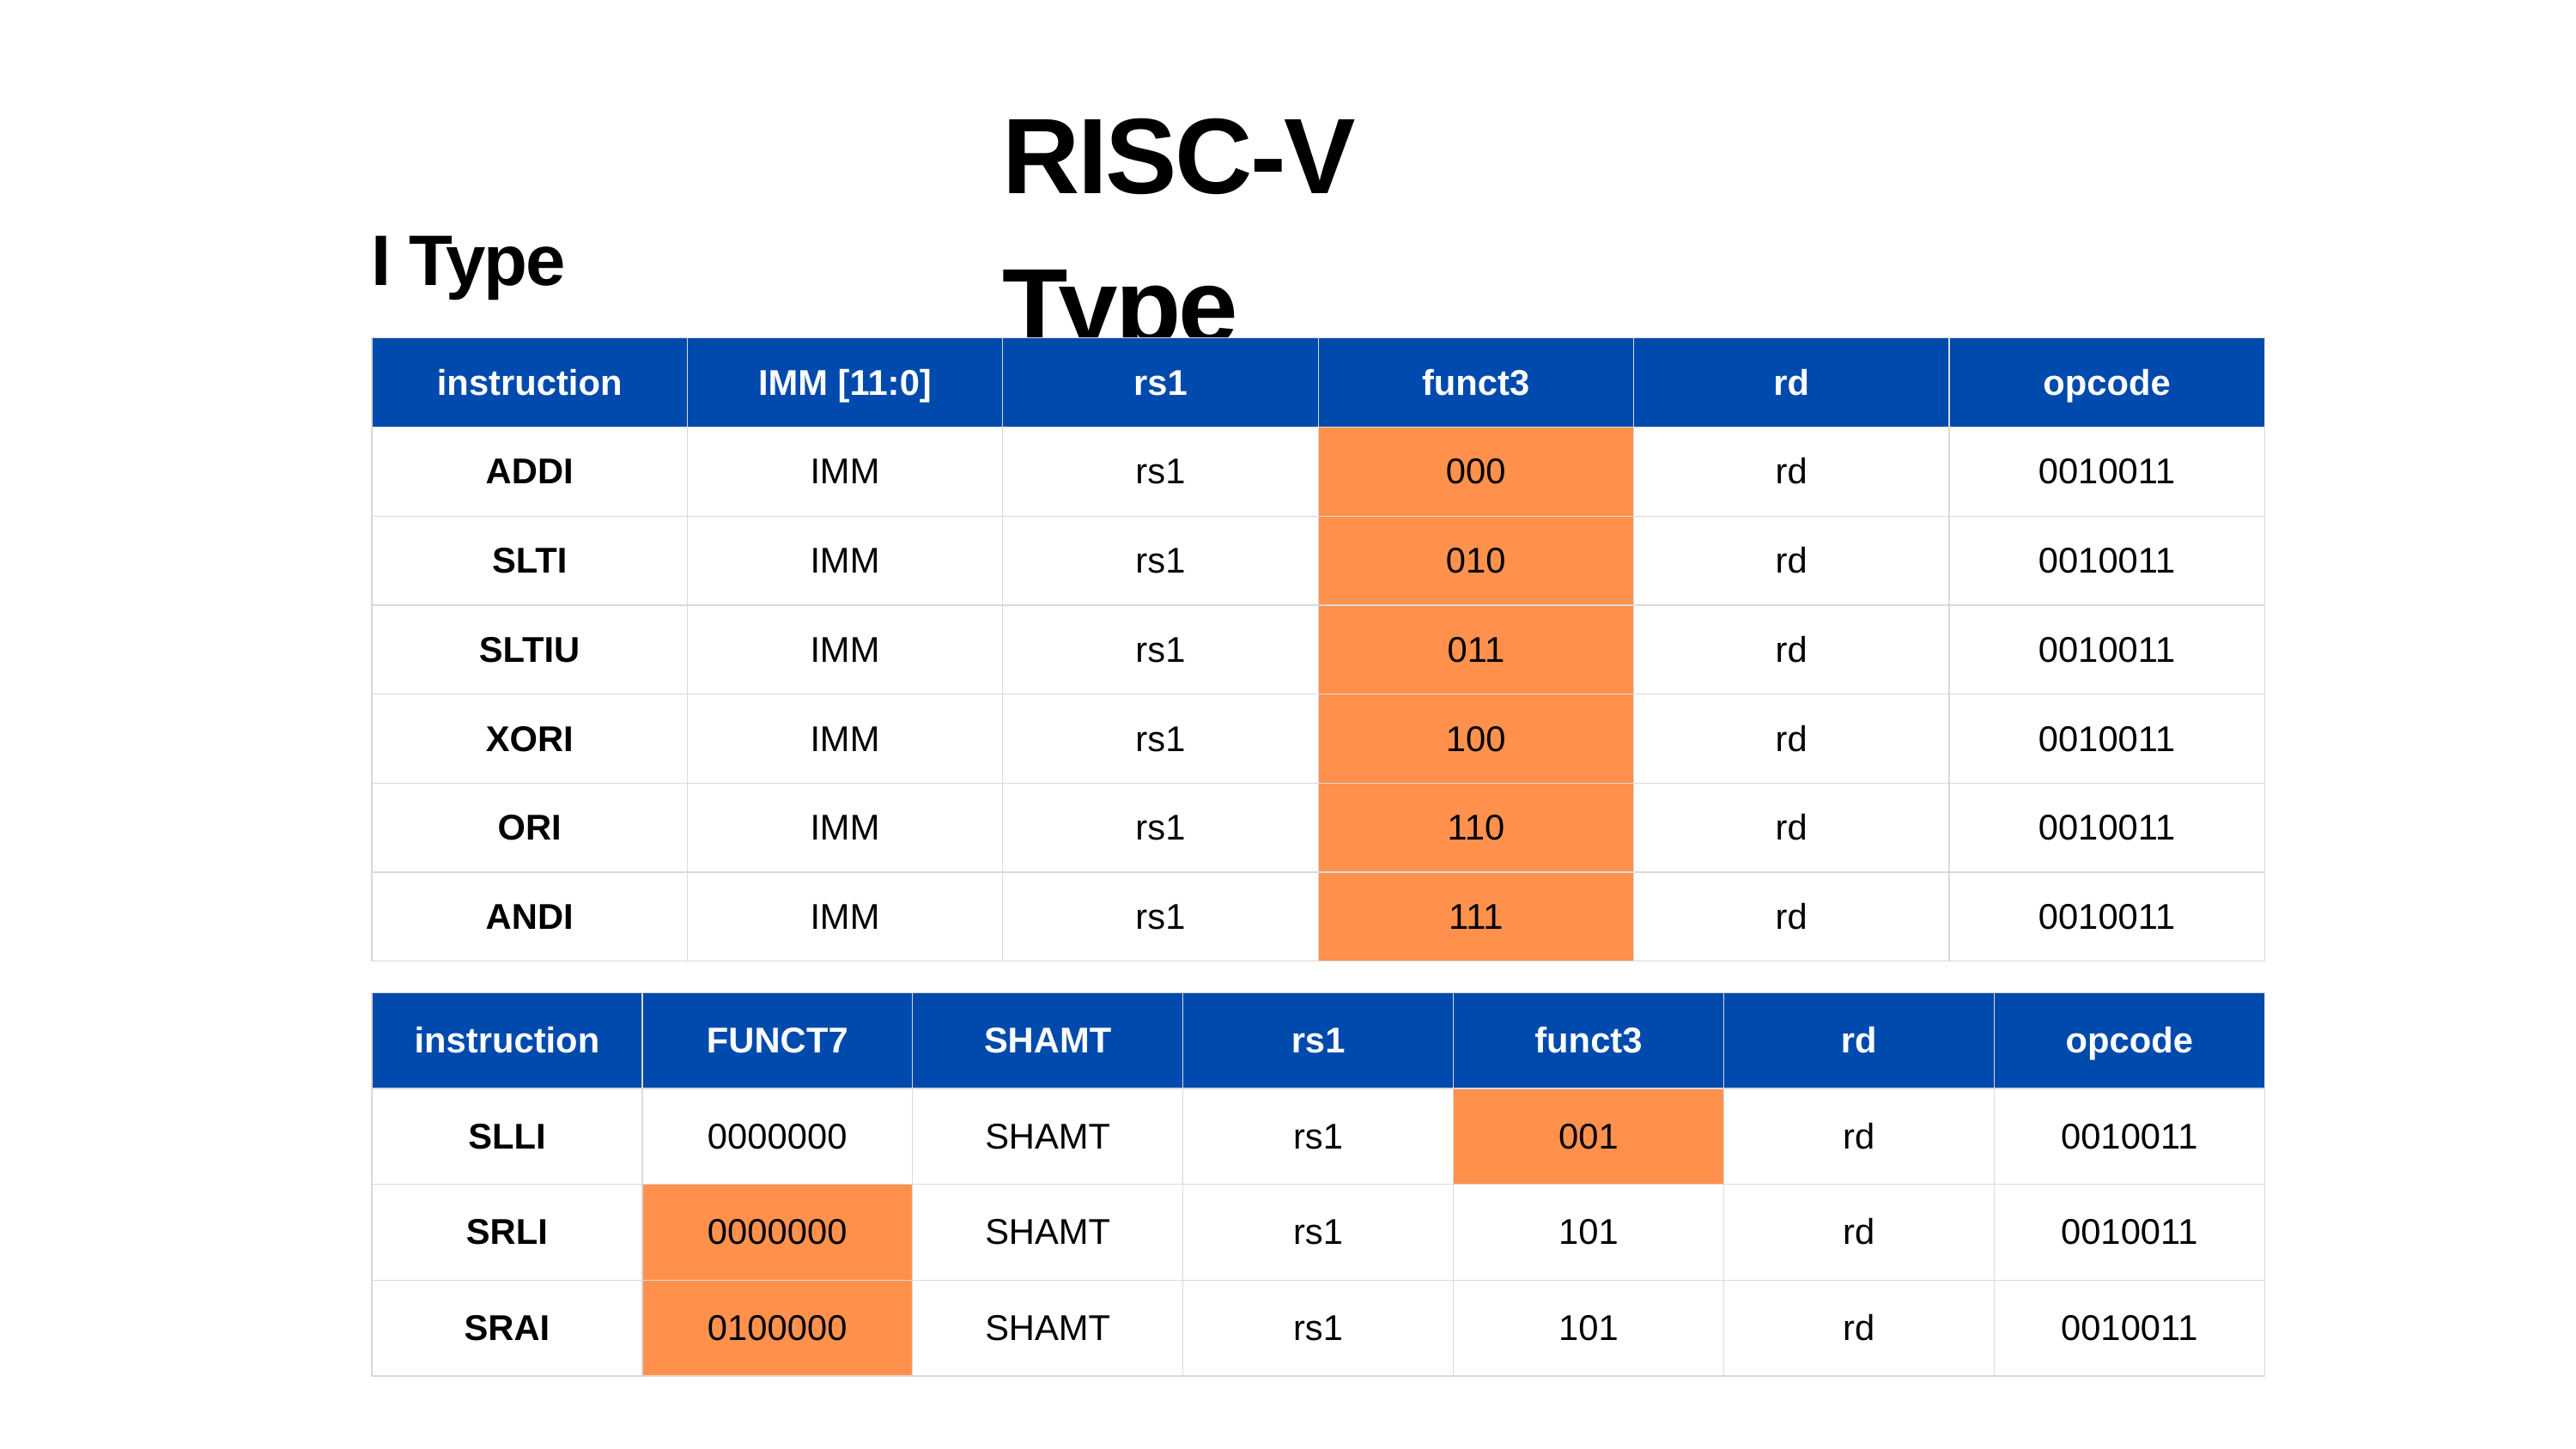

RISC-V Type
I Type

| instruction | IMM [11:0] | rs1 | funct3 | rd | opcode |
| --- | --- | --- | --- | --- | --- |
| ADDI | IMM | rs1 | ­000 | rd | ­0010011 |
| SLTI | IMM | rs1 | ­010 | rd | ­0010011 |
| SLTIU | IMM | rs1 | ­011 | rd | ­0010011 |
| XORI | IMM | rs1 | ­100 | rd | ­0010011 |
| ORI | IMM | rs1 | ­110 | rd | ­0010011 |
| ANDI | IMM | rs1 | 111 | rd | ­0010011 |

| instruction | FUNCT7 | SHAMT | rs1 | funct3 | rd | opcode |
| --- | --- | --- | --- | --- | --- | --- |
| SLLI | ­0000000 | SHAMT | rs1 | ­001 | rd | ­0010011 |
| SRLI | ­0000000 | SHAMT | rs1 | ­101 | rd | ­0010011 |
| SRAI | ­0100000 | SHAMT | rs1 | ­101 | rd | ­0010011 |